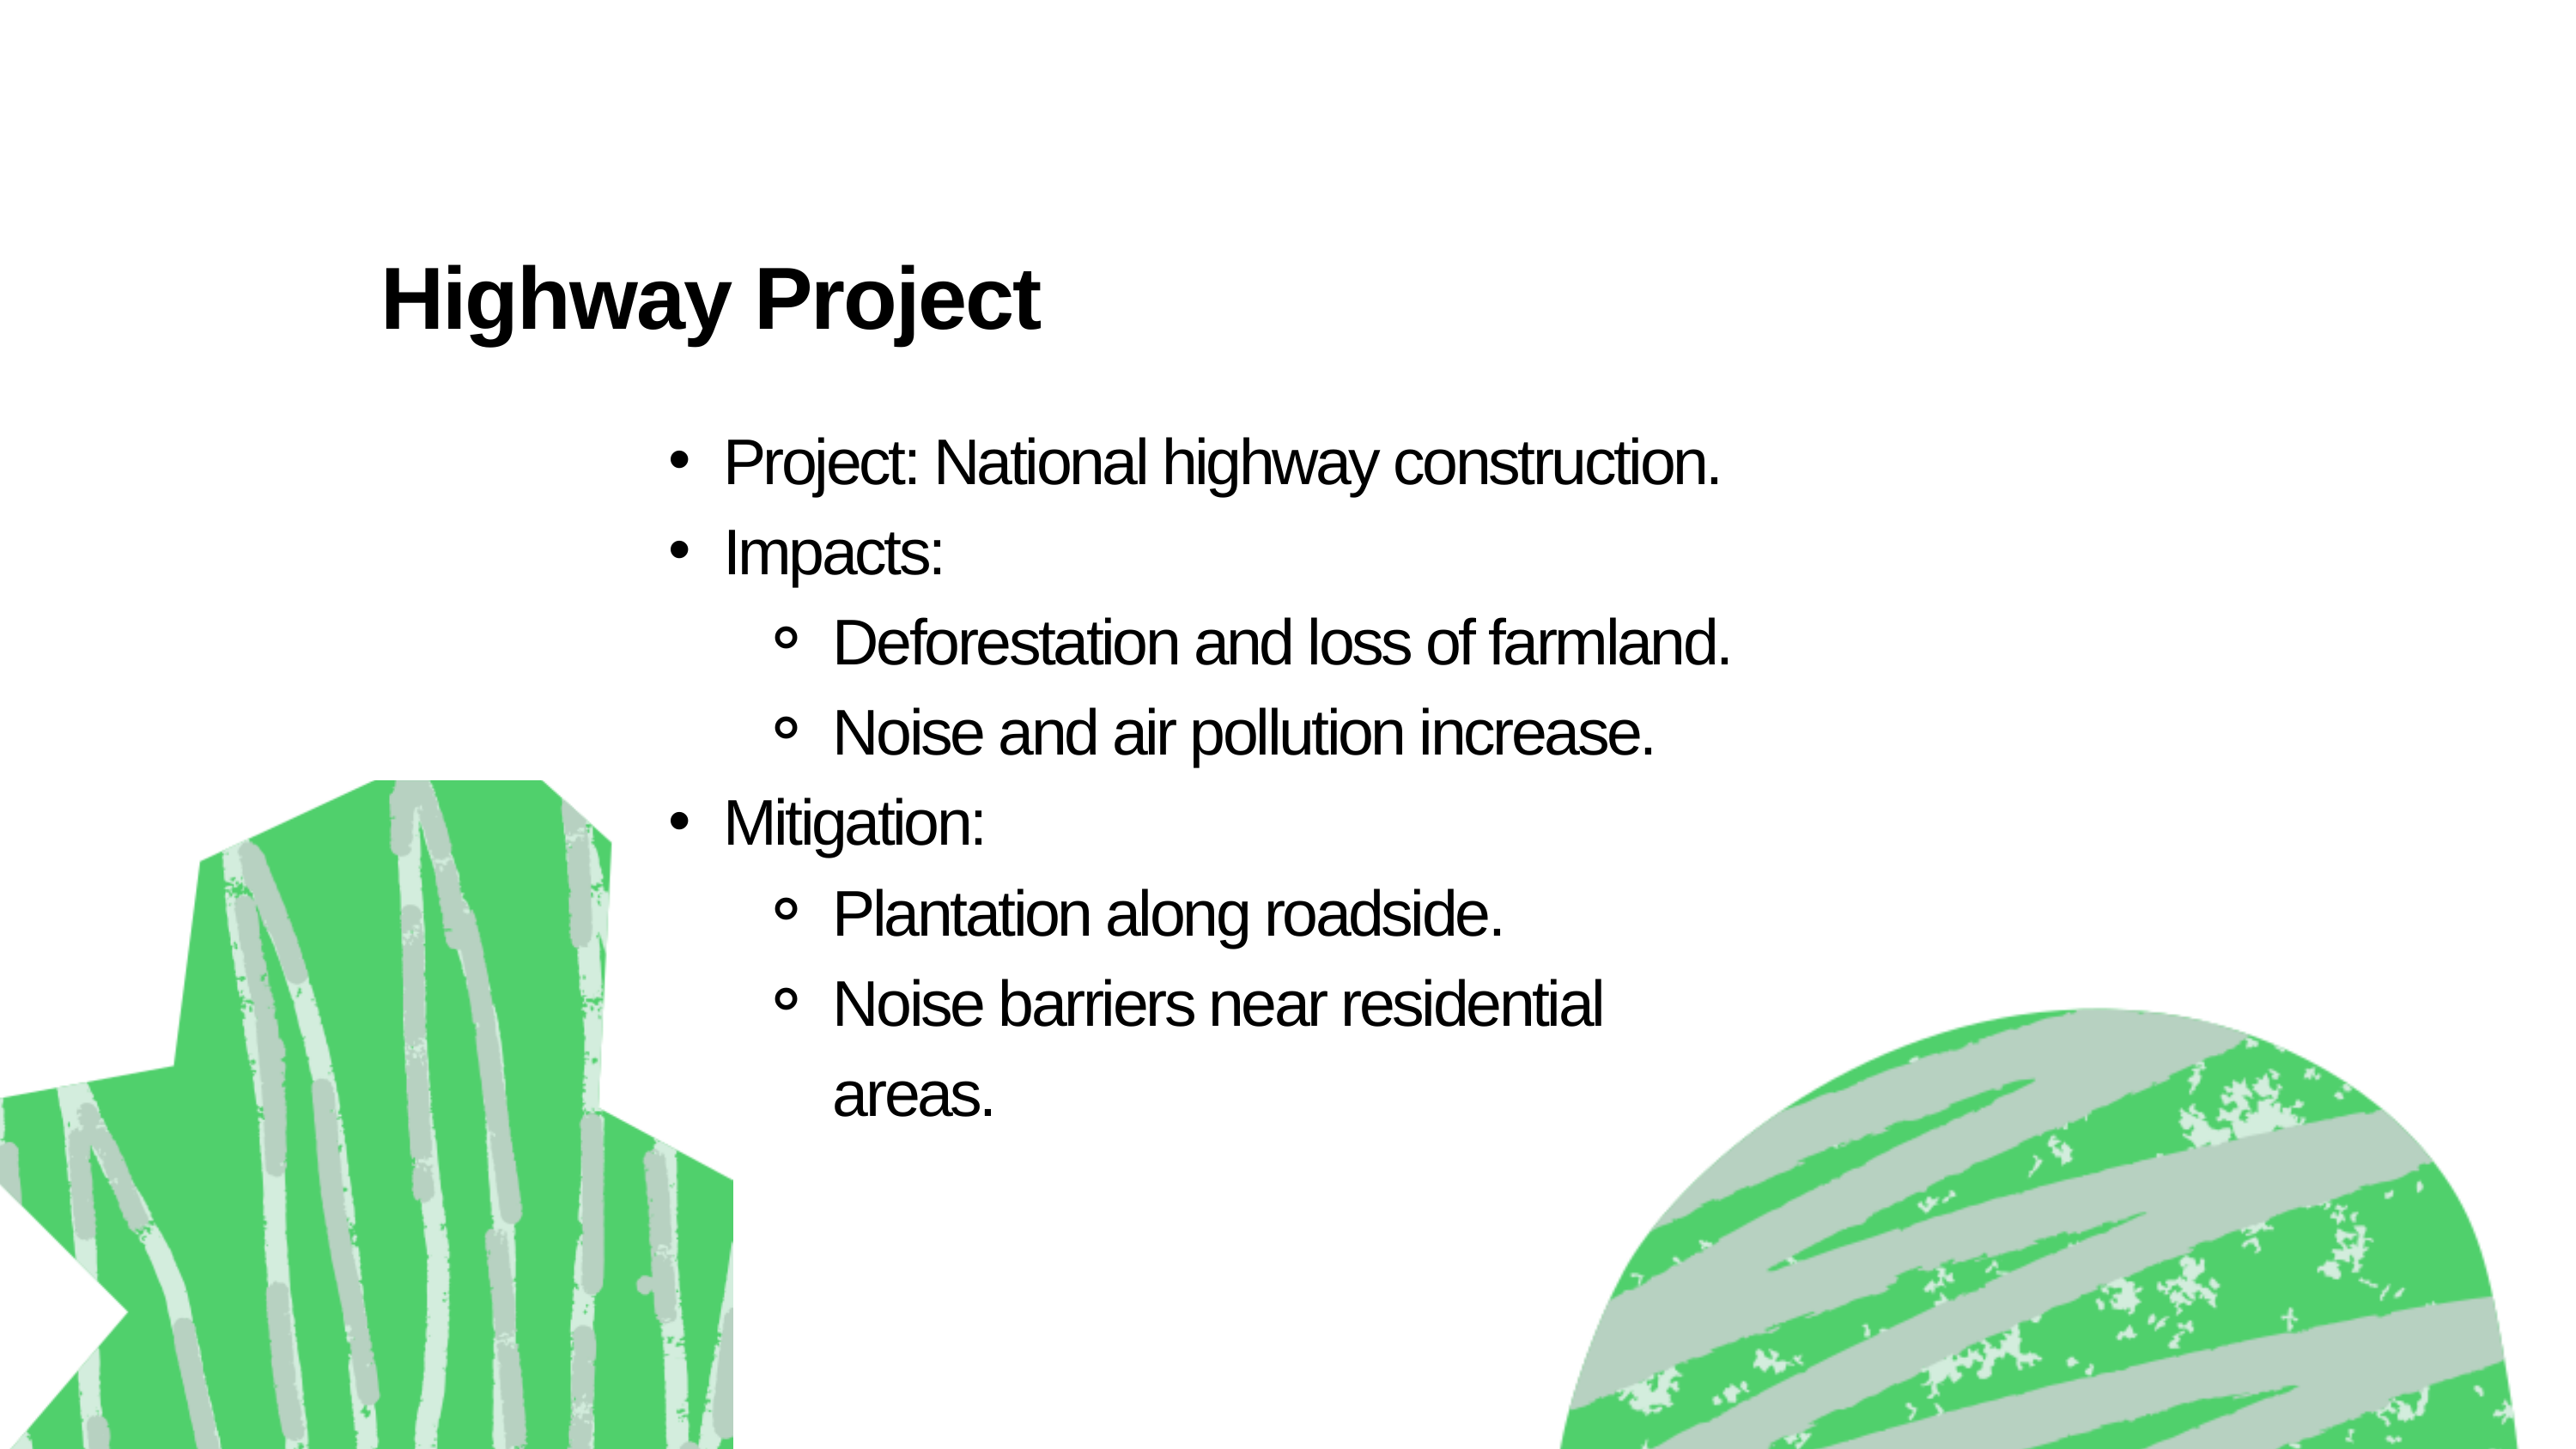

Highway Project

Project: National highway construction.
Impacts:
Deforestation and loss of farmland.
Noise and air pollution increase.
Mitigation:
Plantation along roadside.
Noise barriers near residential areas.